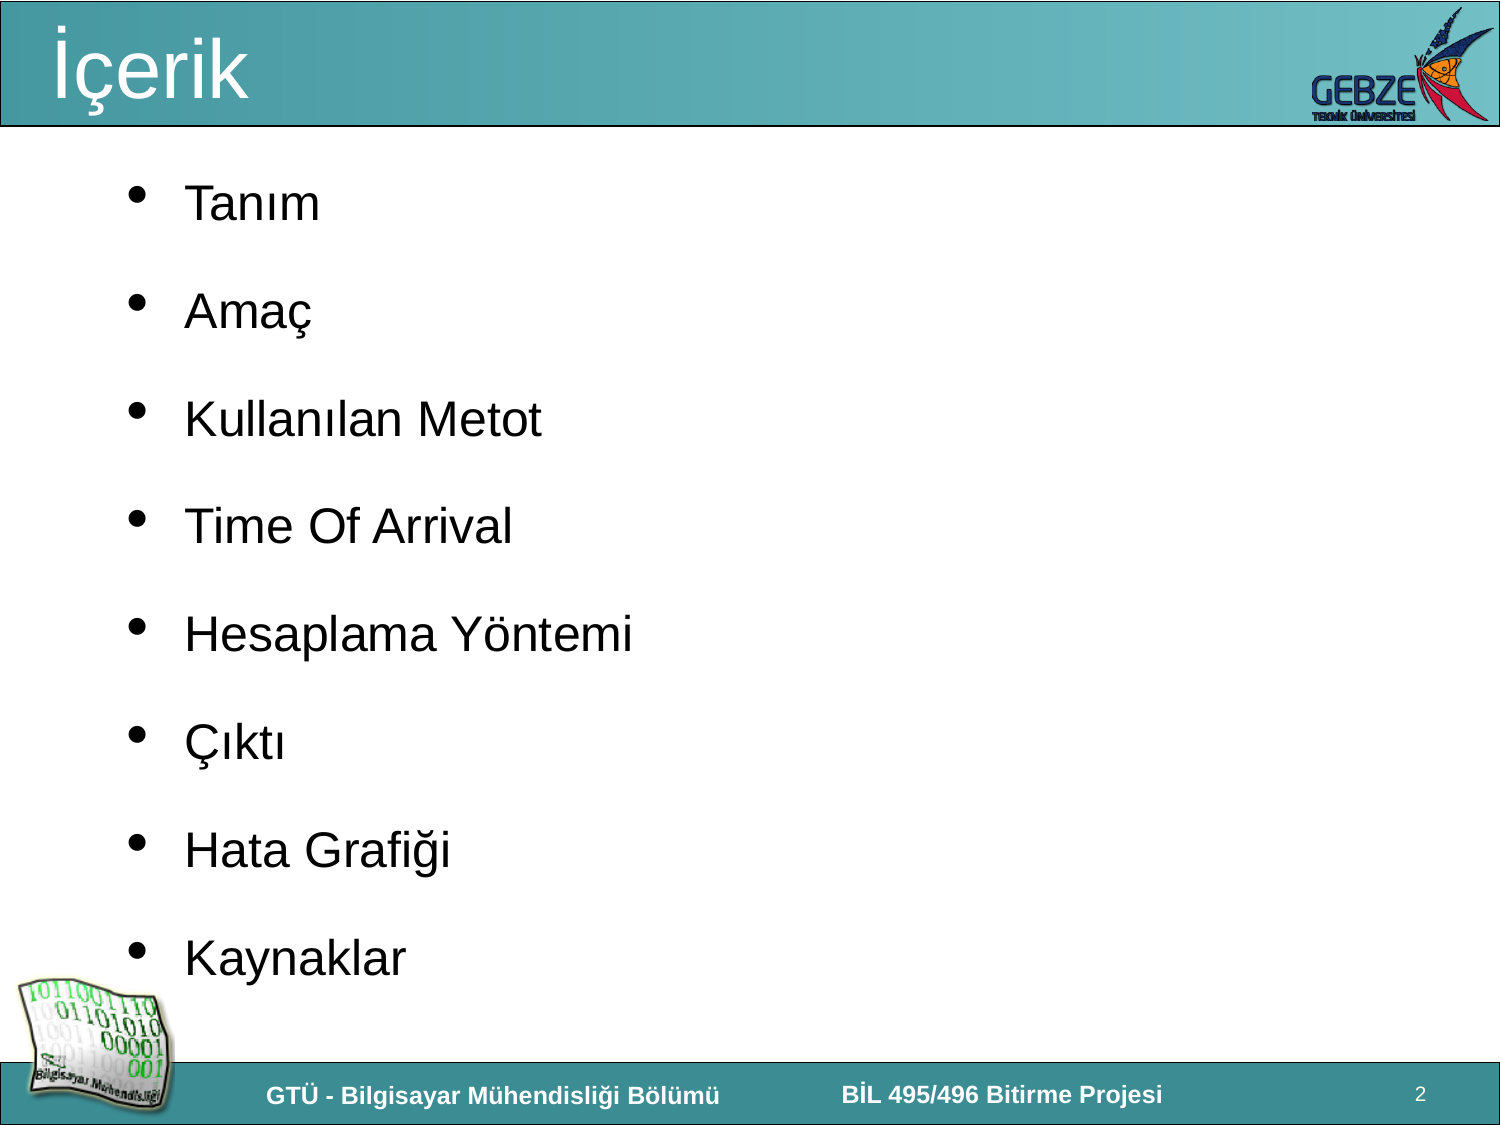

İçerik
Tanım

Amaç

Kullanılan Metot

Time Of Arrival

Hesaplama Yöntemi

Çıktı

Hata Grafiği

Kaynaklar
2